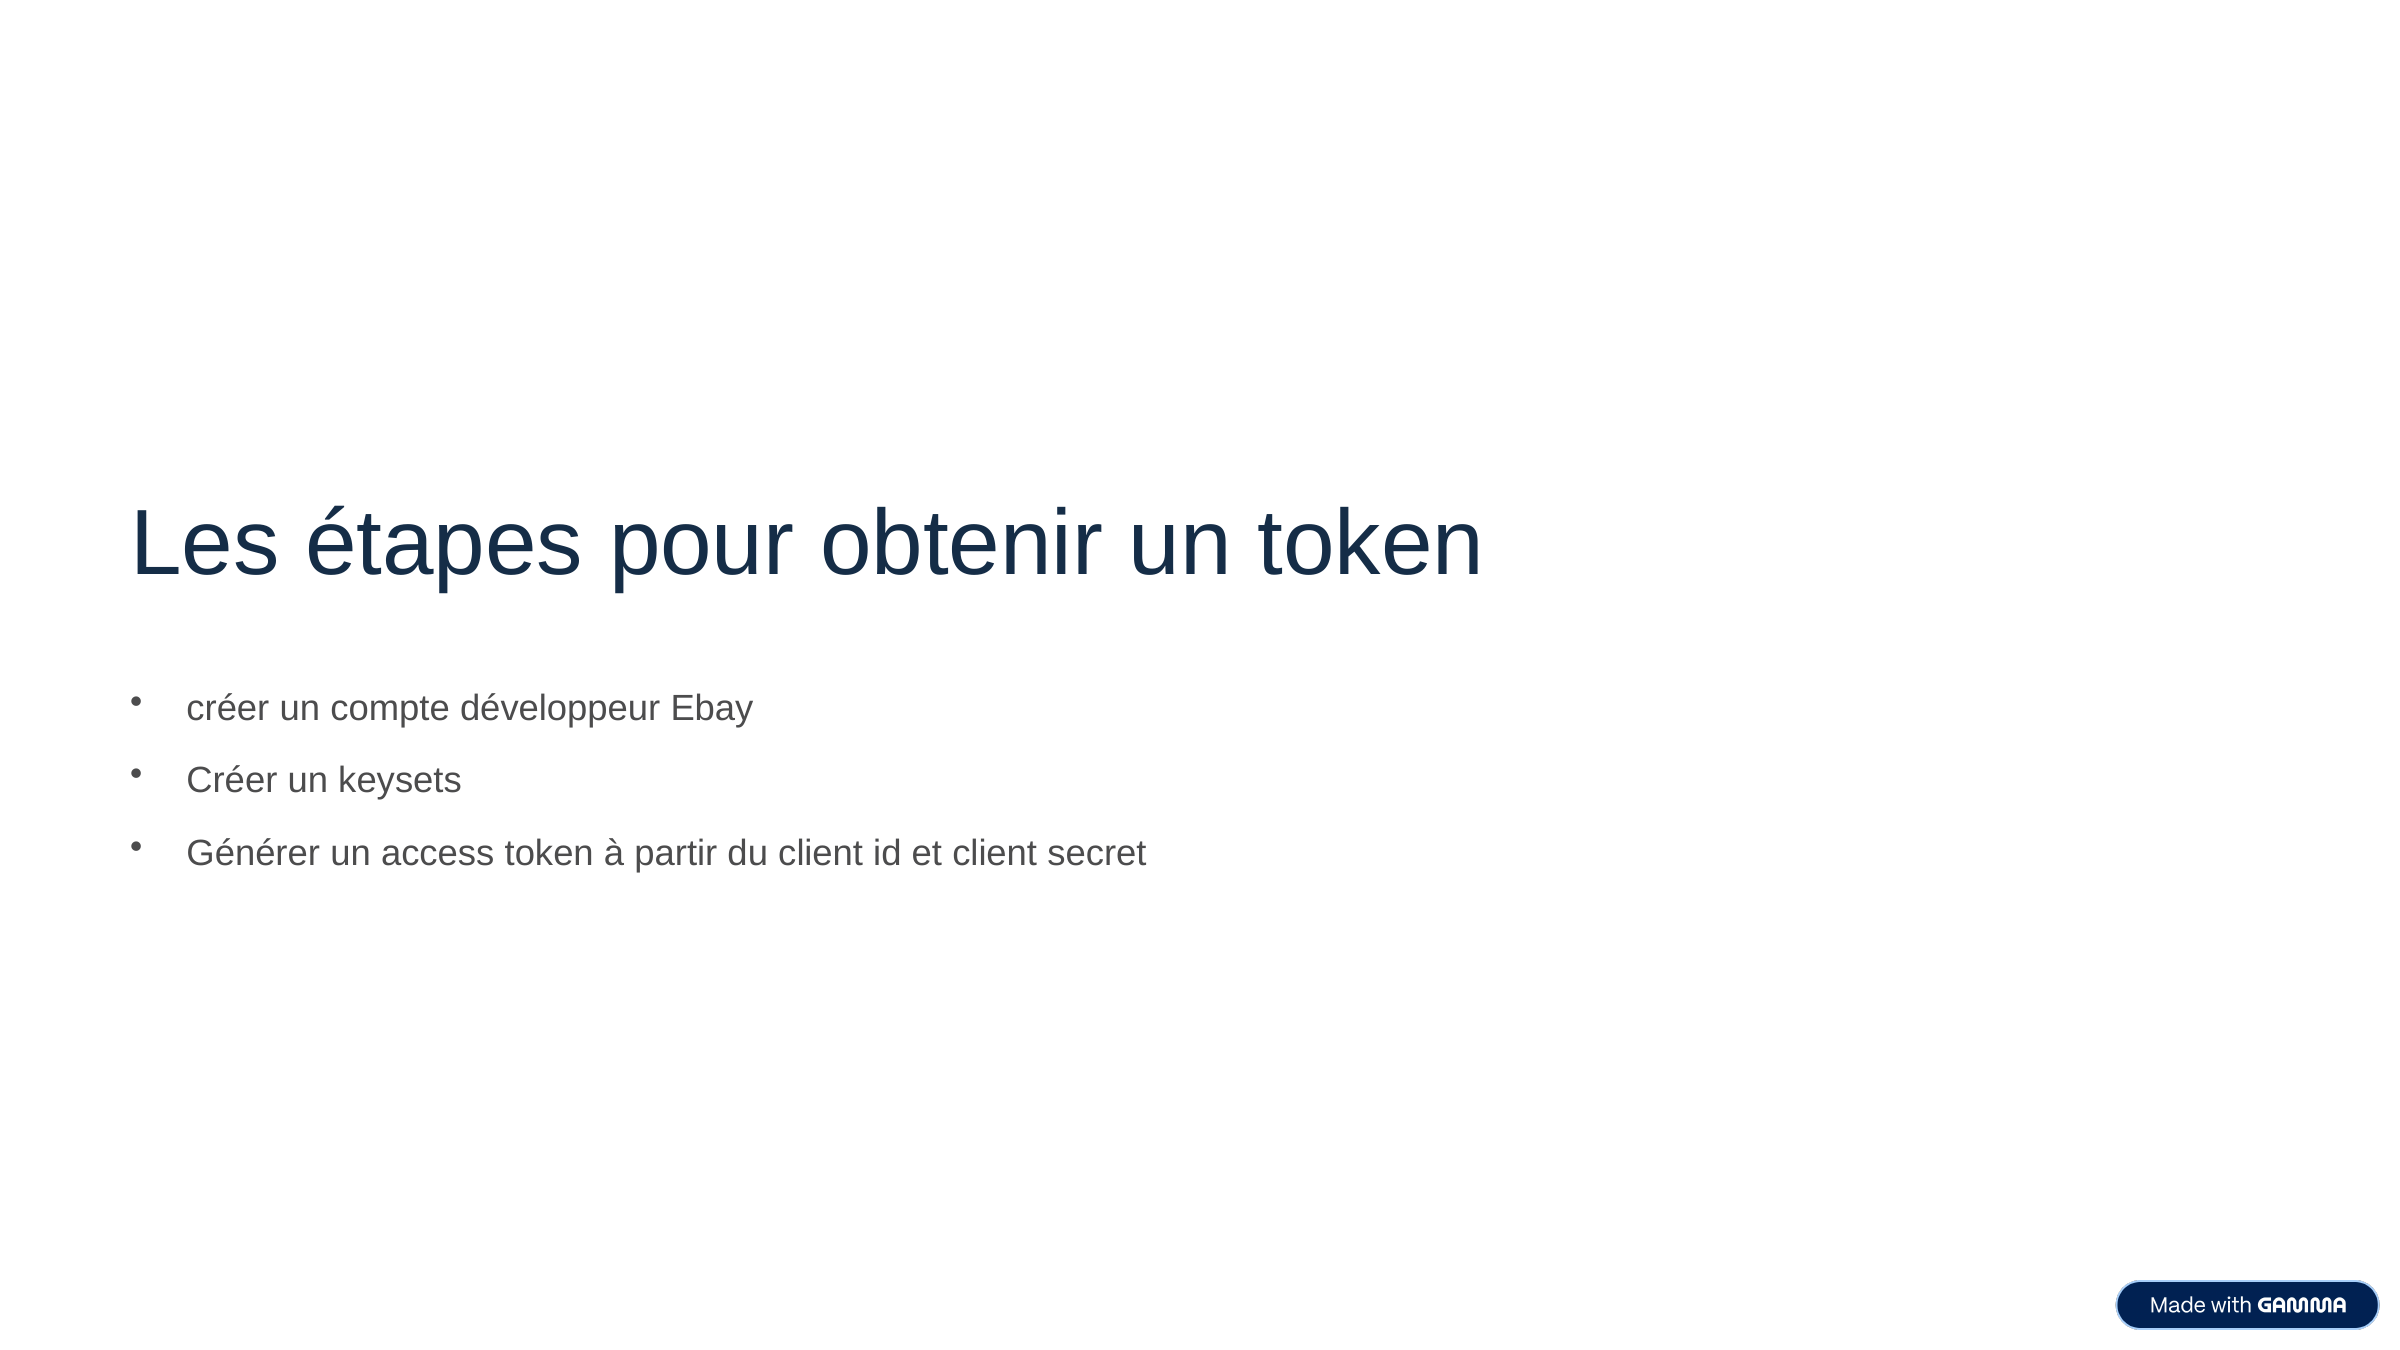

Les étapes pour obtenir un token
créer un compte développeur Ebay
Créer un keysets
Générer un access token à partir du client id et client secret